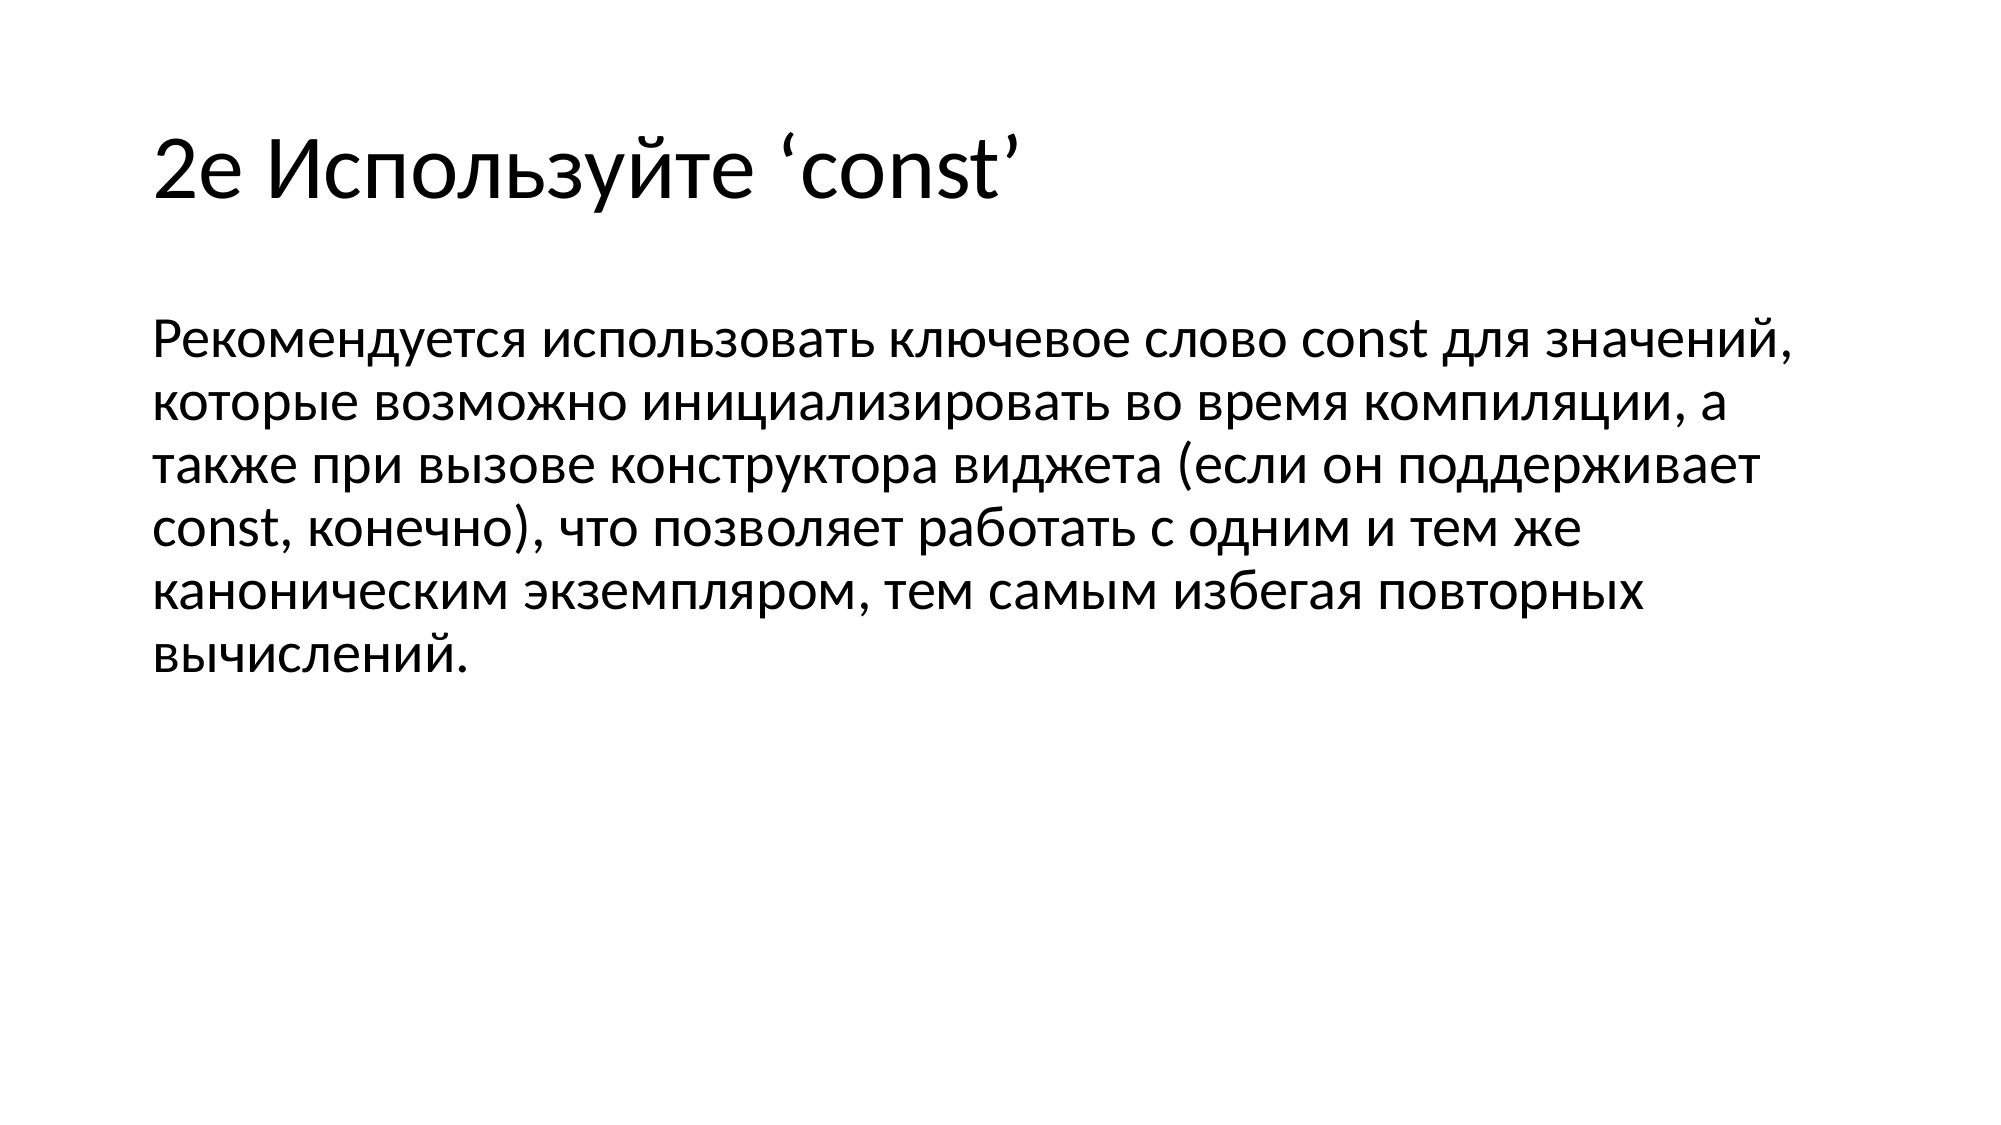

# 2е Используйте ‘const’
Рекомендуется использовать ключевое слово const для значений, которые возможно инициализировать во время компиляции, а также при вызове конструктора виджета (если он поддерживает const, конечно), что позволяет работать с одним и тем же каноническим экземпляром, тем самым избегая повторных вычислений.